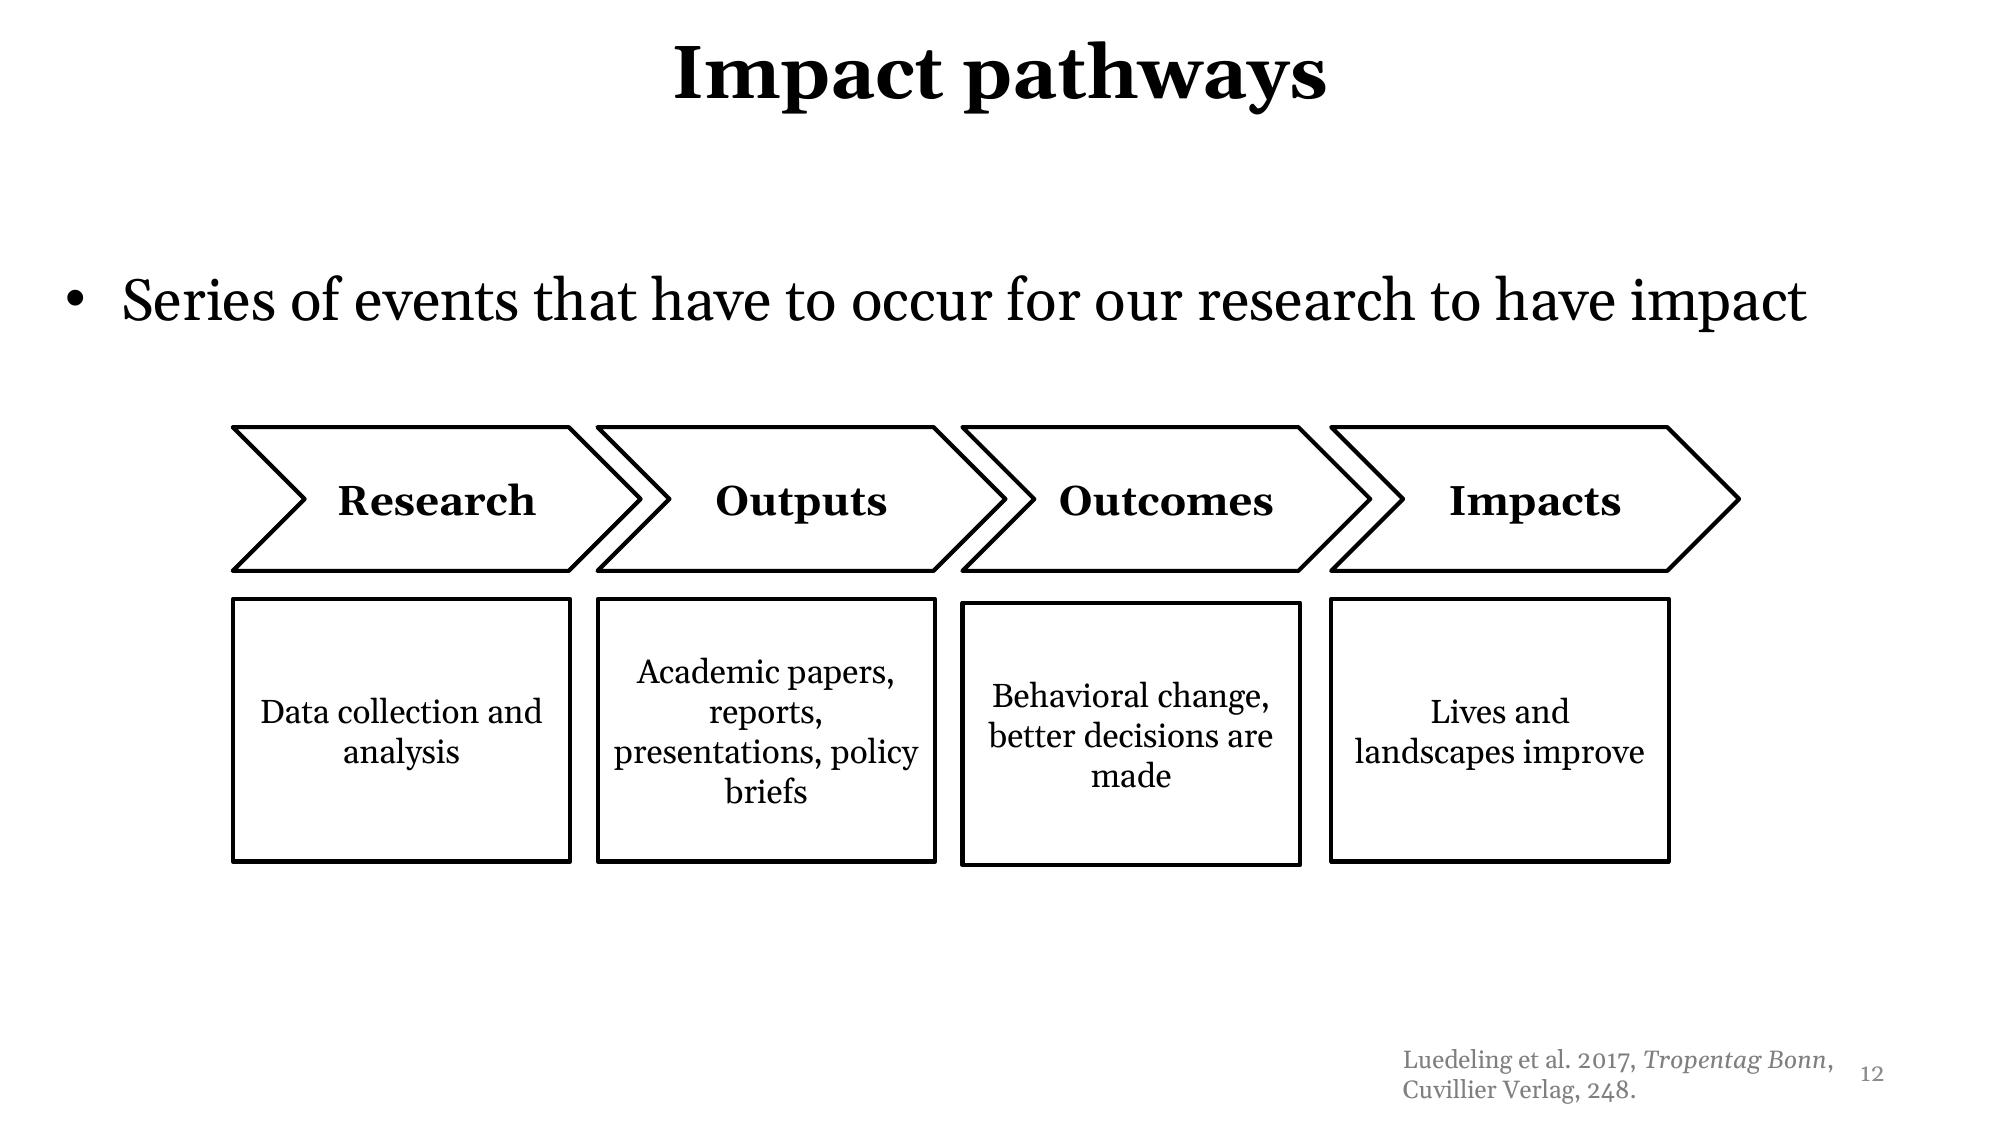

Impact pathways
Series of events that have to occur for our research to have impact
Research
Outputs
Outcomes
Impacts
Data collection and analysis
Academic papers, reports, presentations, policy briefs
Lives and landscapes improve
Behavioral change, better decisions are made
Luedeling et al. 2017, Tropentag Bonn, Cuvillier Verlag, 248.
12